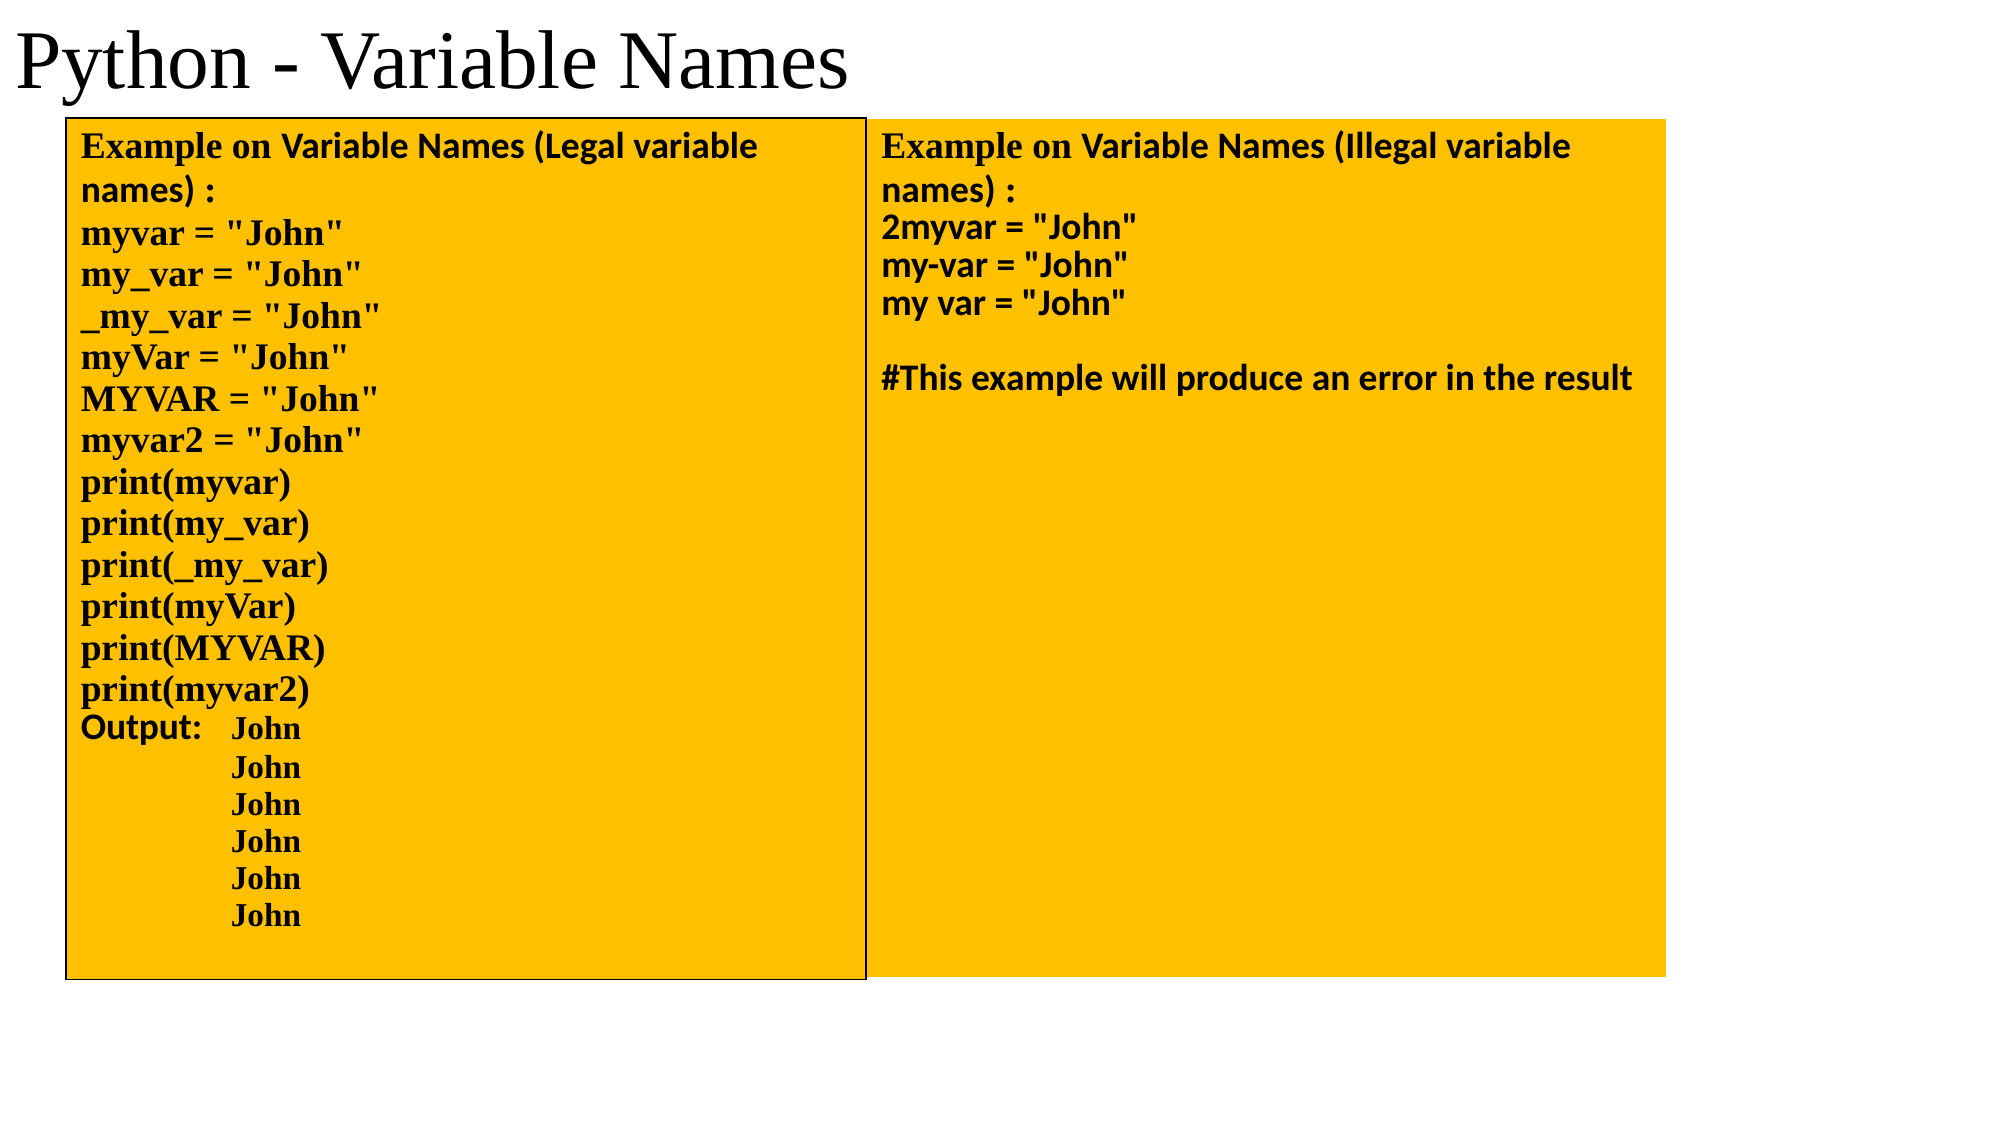

# Python - Variable Names
| Example on Variable Names (Legal variable names) : myvar = "John" my\_var = "John" \_my\_var = "John" myVar = "John" MYVAR = "John" myvar2 = "John" print(myvar) print(my\_var) print(\_my\_var) print(myVar) print(MYVAR) print(myvar2) Output: John John John John John John | Example on Variable Names (Illegal variable names) : 2myvar = "John" my-var = "John" my var = "John" #This example will produce an error in the result |
| --- | --- |